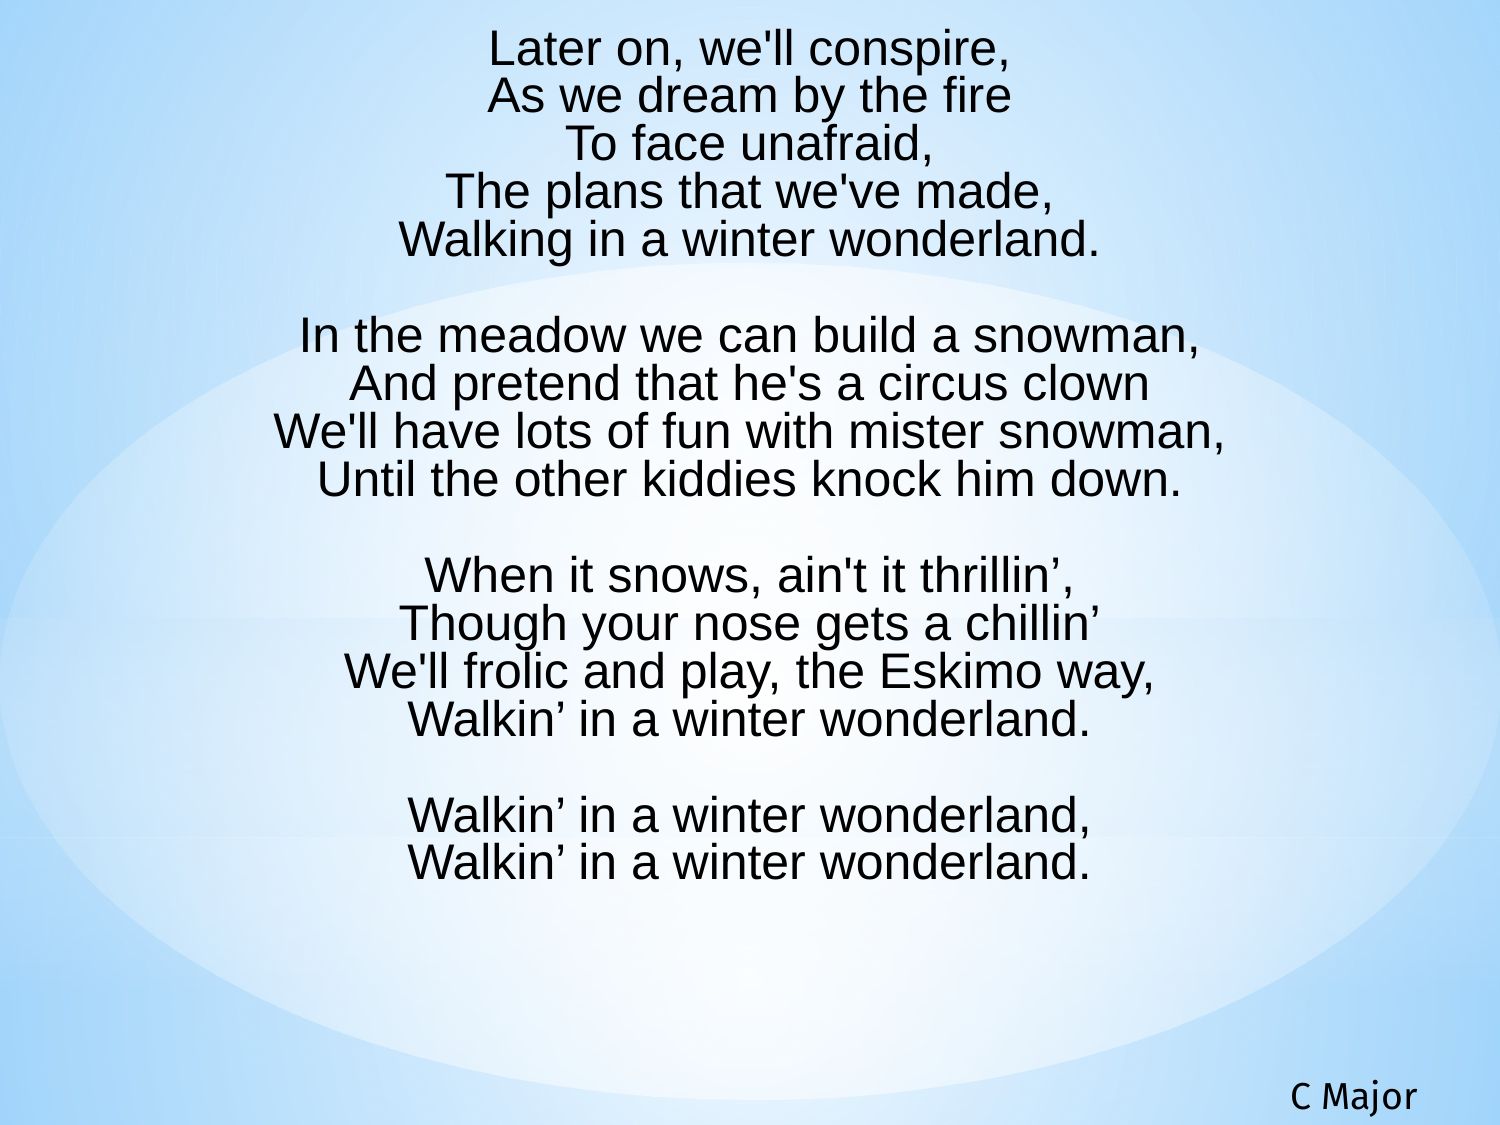

Later on, we'll conspire,
As we dream by the fire
To face unafraid,
The plans that we've made,
Walking in a winter wonderland.
In the meadow we can build a snowman,
And pretend that he's a circus clown
We'll have lots of fun with mister snowman,
Until the other kiddies knock him down.
When it snows, ain't it thrillin’,
Though your nose gets a chillin’
We'll frolic and play, the Eskimo way,
Walkin’ in a winter wonderland.
Walkin’ in a winter wonderland,
Walkin’ in a winter wonderland.
C Major